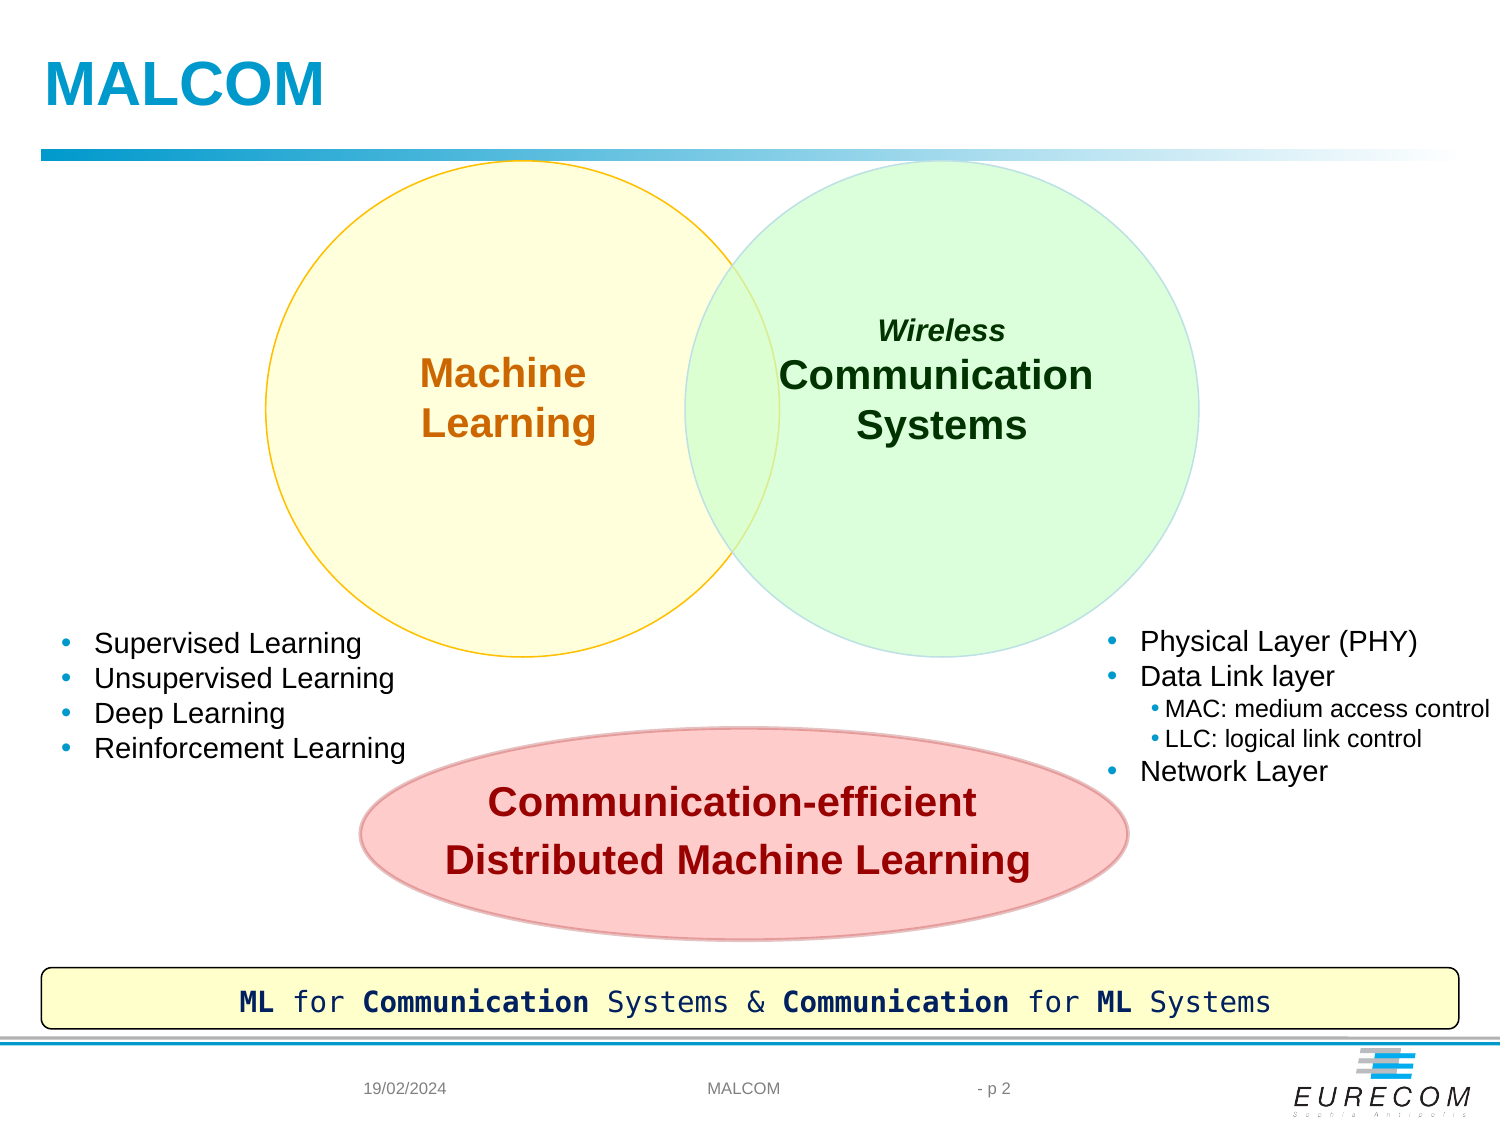

MALCOM

Wireless
Communication
Systems
Machine
Learning
Physical Layer (PHY)
Data Link layer
MAC: medium access control
LLC: logical link control
Network Layer
Supervised Learning
Unsupervised Learning
Deep Learning
Reinforcement Learning

Communication-efficient
Distributed Machine Learning

ML for Communication Systems & Communication for ML Systems
19/02/2024
MALCOM
- p 2